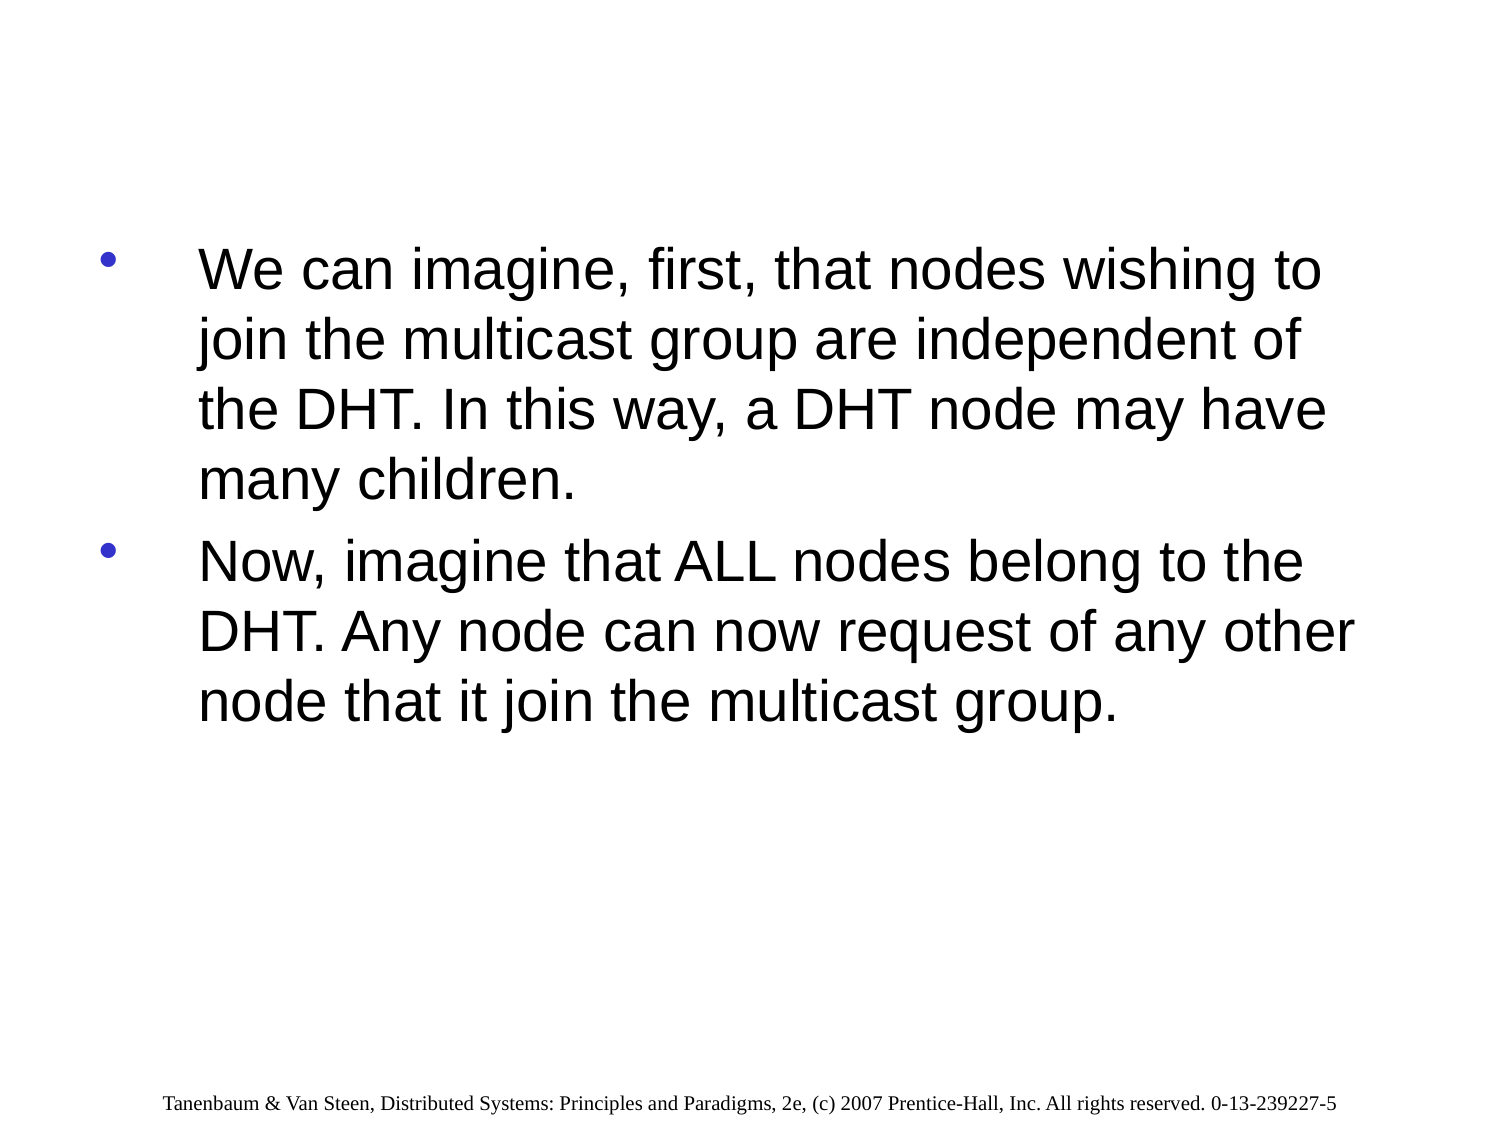

#
We can imagine, first, that nodes wishing to join the multicast group are independent of the DHT. In this way, a DHT node may have many children.
Now, imagine that ALL nodes belong to the DHT. Any node can now request of any other node that it join the multicast group.
Tanenbaum & Van Steen, Distributed Systems: Principles and Paradigms, 2e, (c) 2007 Prentice-Hall, Inc. All rights reserved. 0-13-239227-5